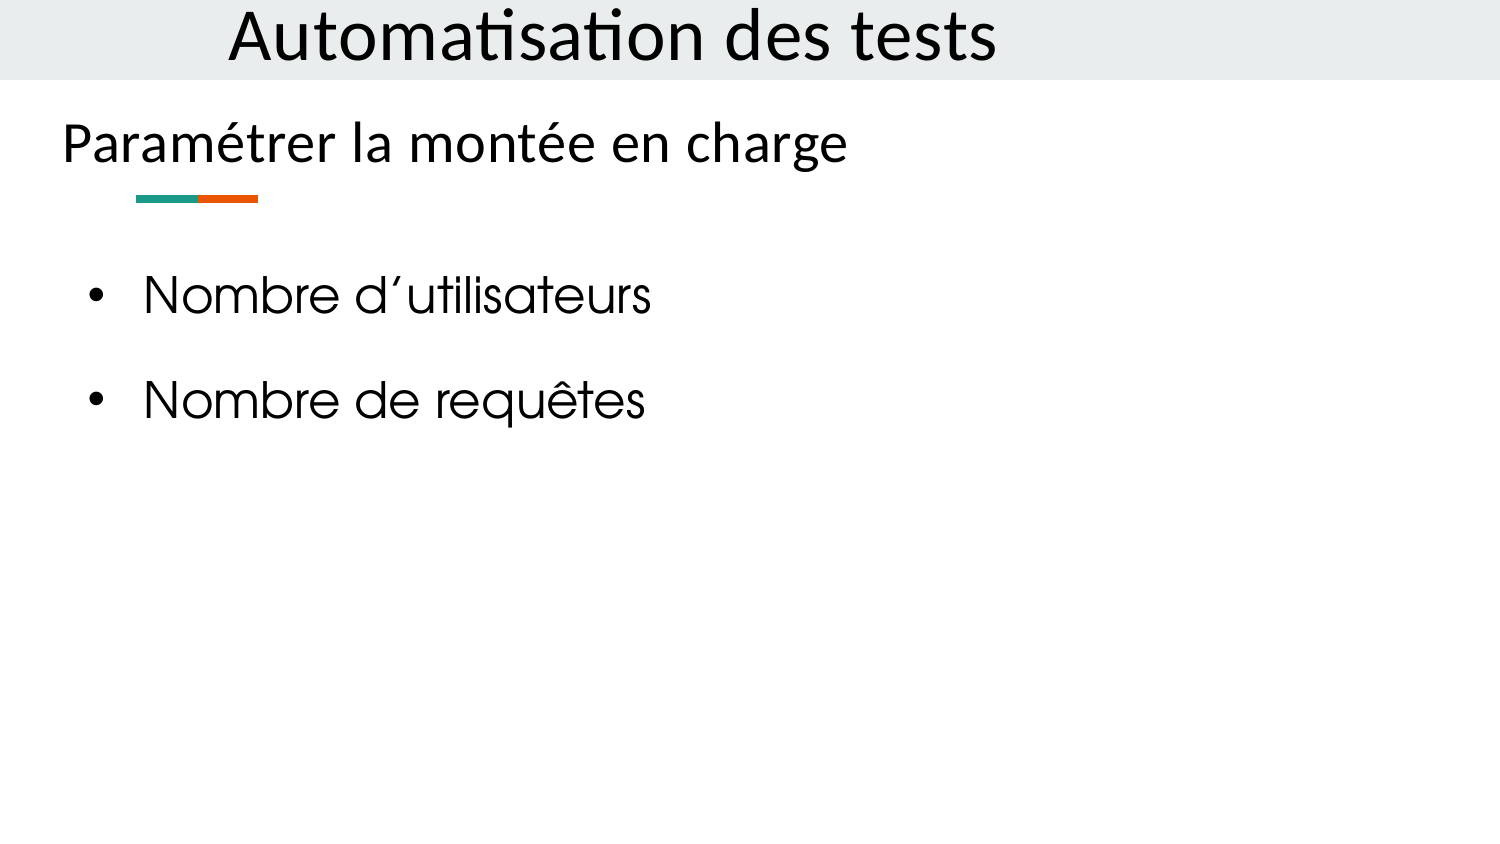

Automatisation des tests
Paramétrer la montée en charge
Nombre d’utilisateurs

Nombre de requêtes